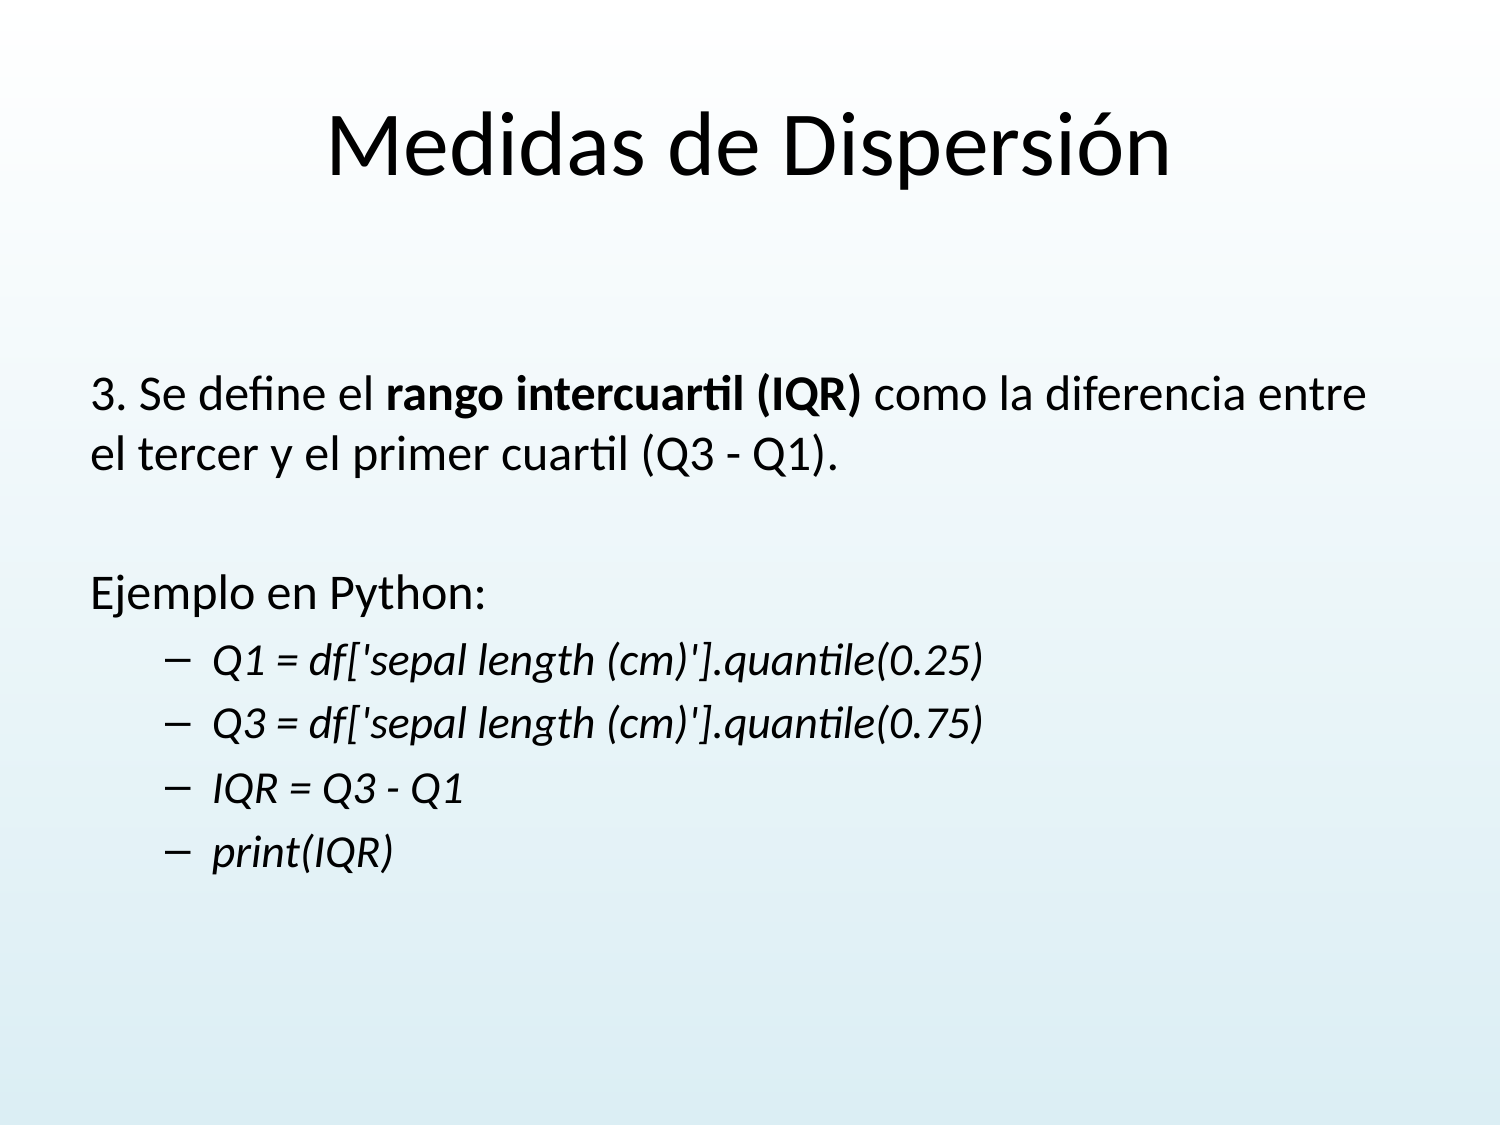

# Medidas de Dispersión

3. Se define el rango intercuartil (IQR) como la diferencia entre el tercer y el primer cuartil (Q3 - Q1).

Ejemplo en Python:
Q1 = df['sepal length (cm)'].quantile(0.25)
Q3 = df['sepal length (cm)'].quantile(0.75)
IQR = Q3 - Q1
print(IQR)